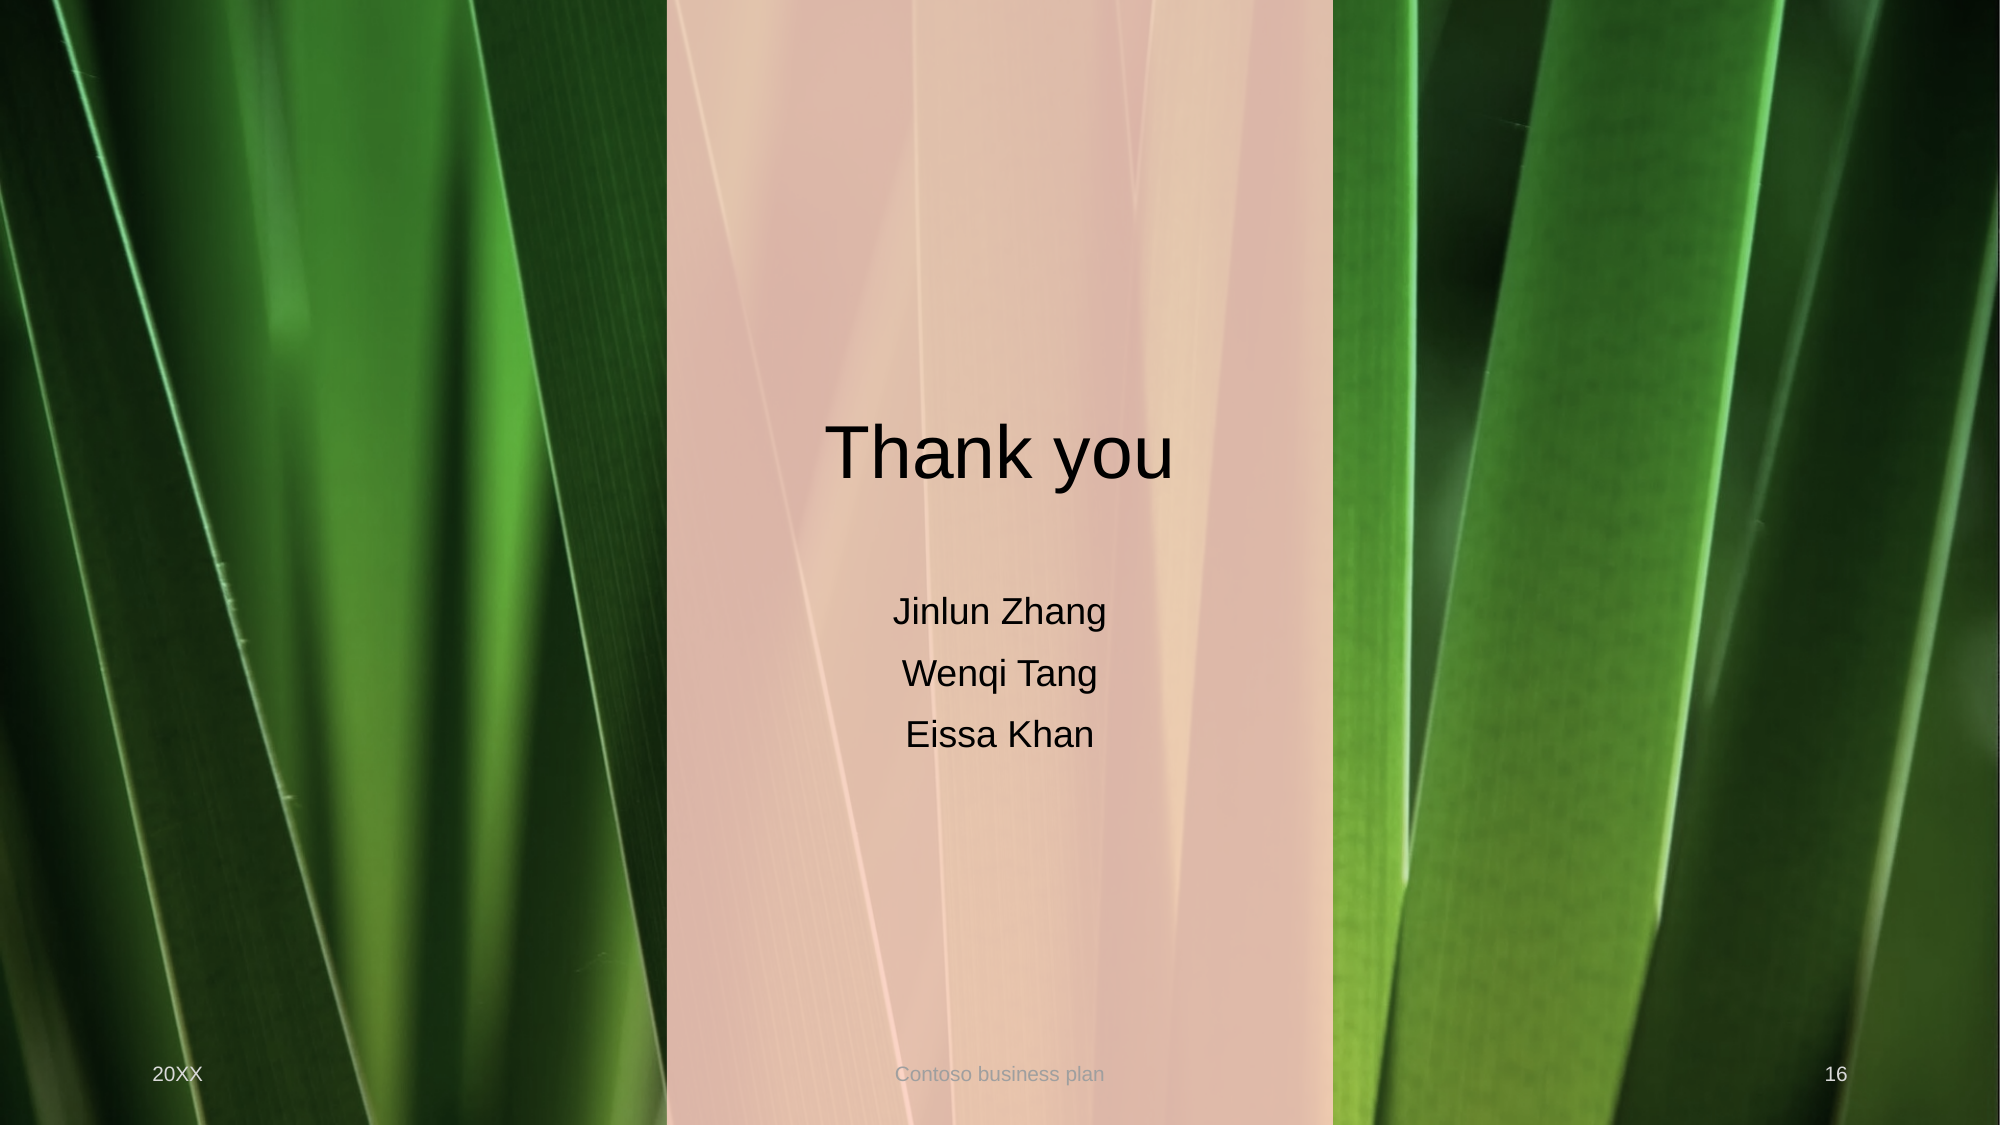

# Thank you
Jinlun Zhang
Wenqi Tang
Eissa Khan
20XX
Contoso business plan
16